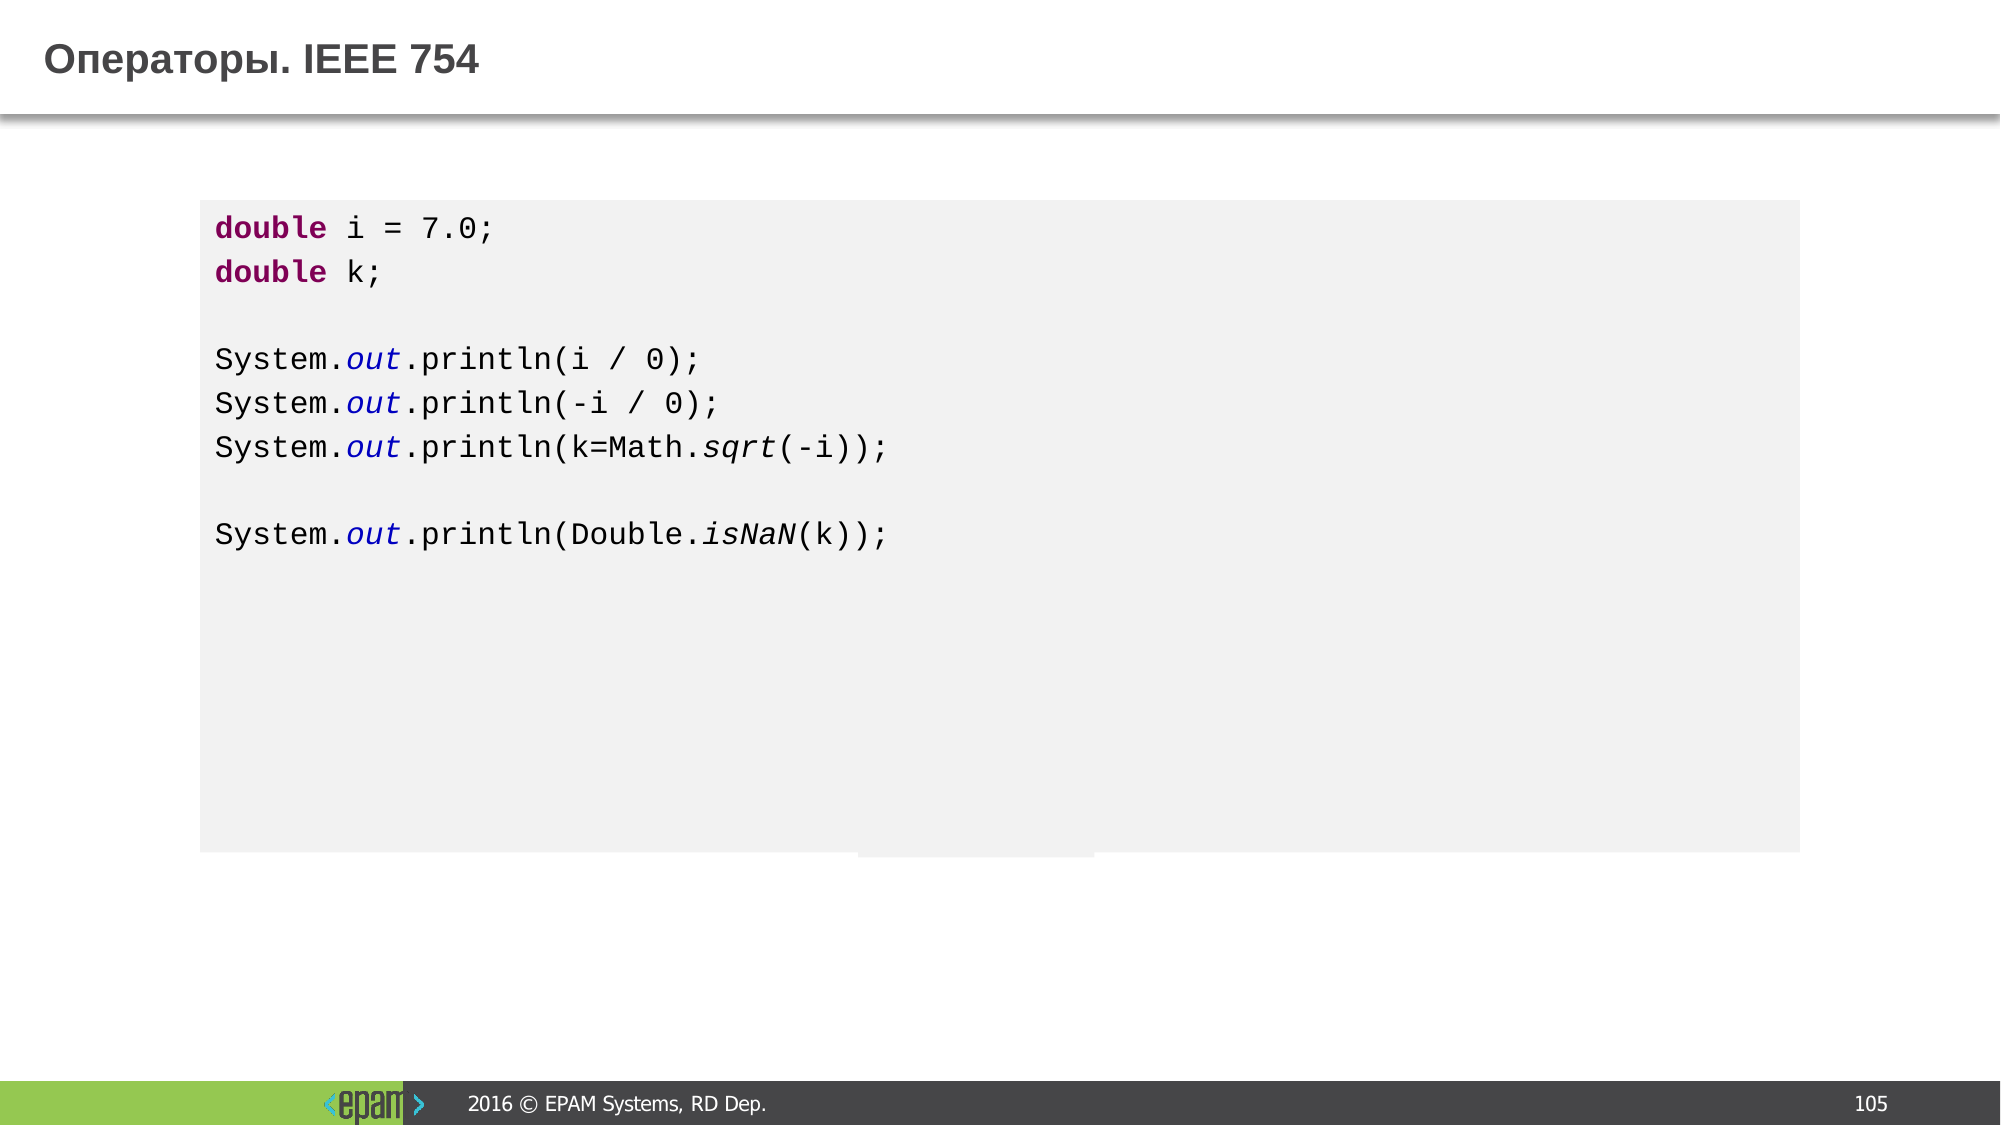

# Операторы. IEEE 754
double i = 7.0;
double k;

System.out.println(i / 0);
System.out.println(-i / 0);
System.out.println(k=Math.sqrt(-i));

System.out.println(Double.isNaN(k));
Результат:
Infinity
-Infinity
NaN
true
2016 © EPAM Systems, RD Dep.
105